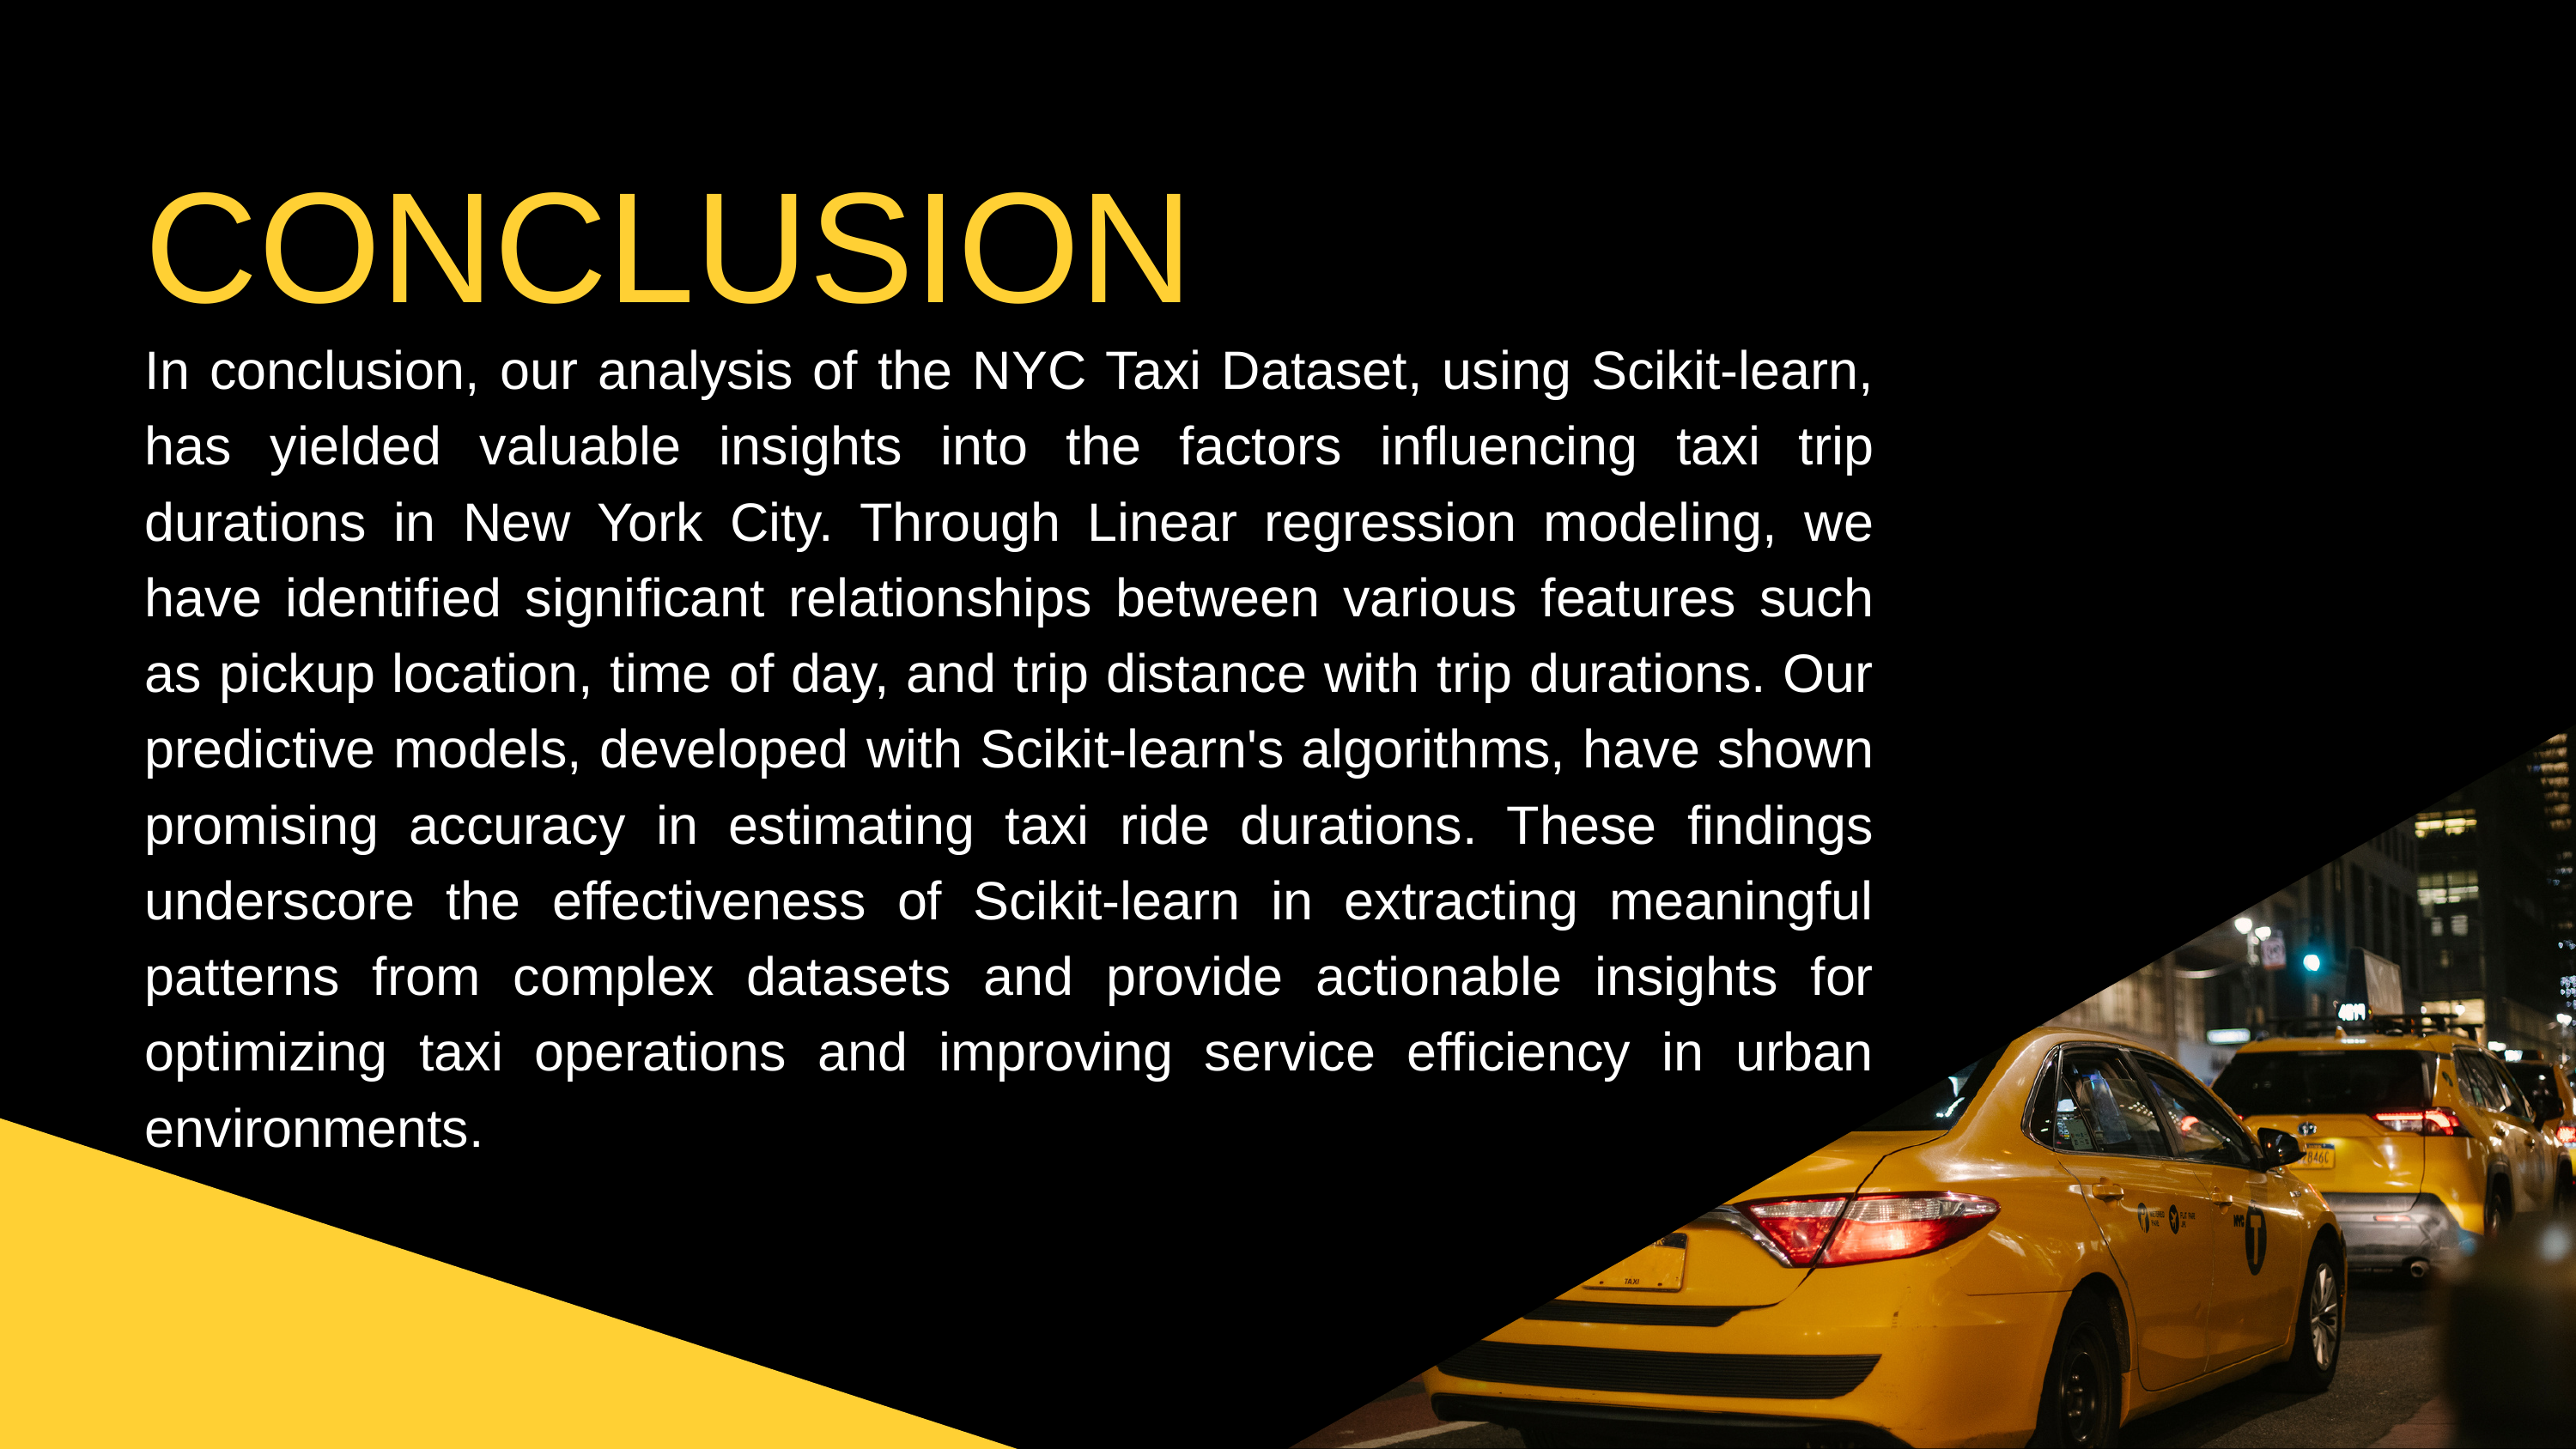

CONCLUSION
In conclusion, our analysis of the NYC Taxi Dataset, using Scikit-learn, has yielded valuable insights into the factors influencing taxi trip durations in New York City. Through Linear regression modeling, we have identified significant relationships between various features such as pickup location, time of day, and trip distance with trip durations. Our predictive models, developed with Scikit-learn's algorithms, have shown promising accuracy in estimating taxi ride durations. These findings underscore the effectiveness of Scikit-learn in extracting meaningful patterns from complex datasets and provide actionable insights for optimizing taxi operations and improving service efficiency in urban environments.